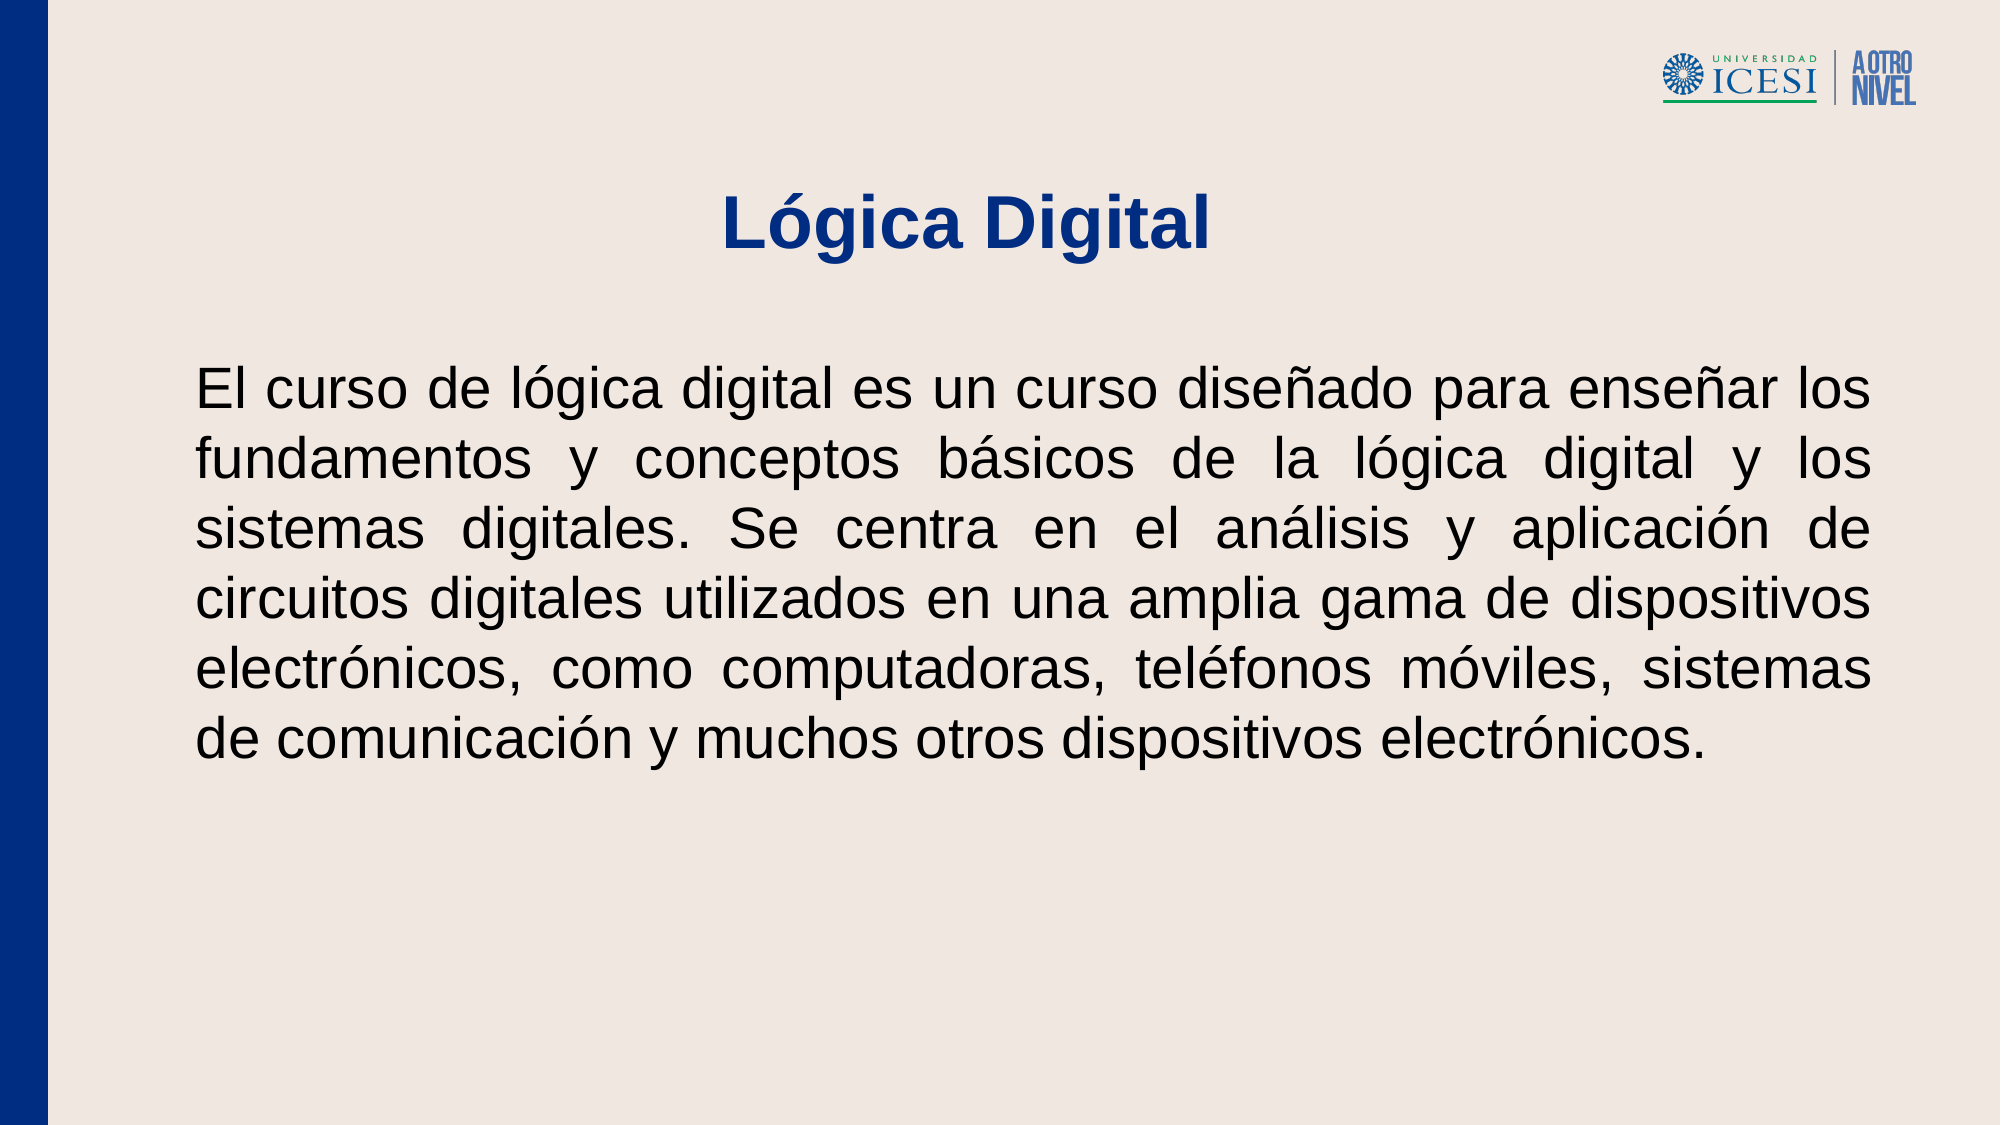

Lógica Digital
El curso de lógica digital es un curso diseñado para enseñar los fundamentos y conceptos básicos de la lógica digital y los sistemas digitales. Se centra en el análisis y aplicación de circuitos digitales utilizados en una amplia gama de dispositivos electrónicos, como computadoras, teléfonos móviles, sistemas de comunicación y muchos otros dispositivos electrónicos.